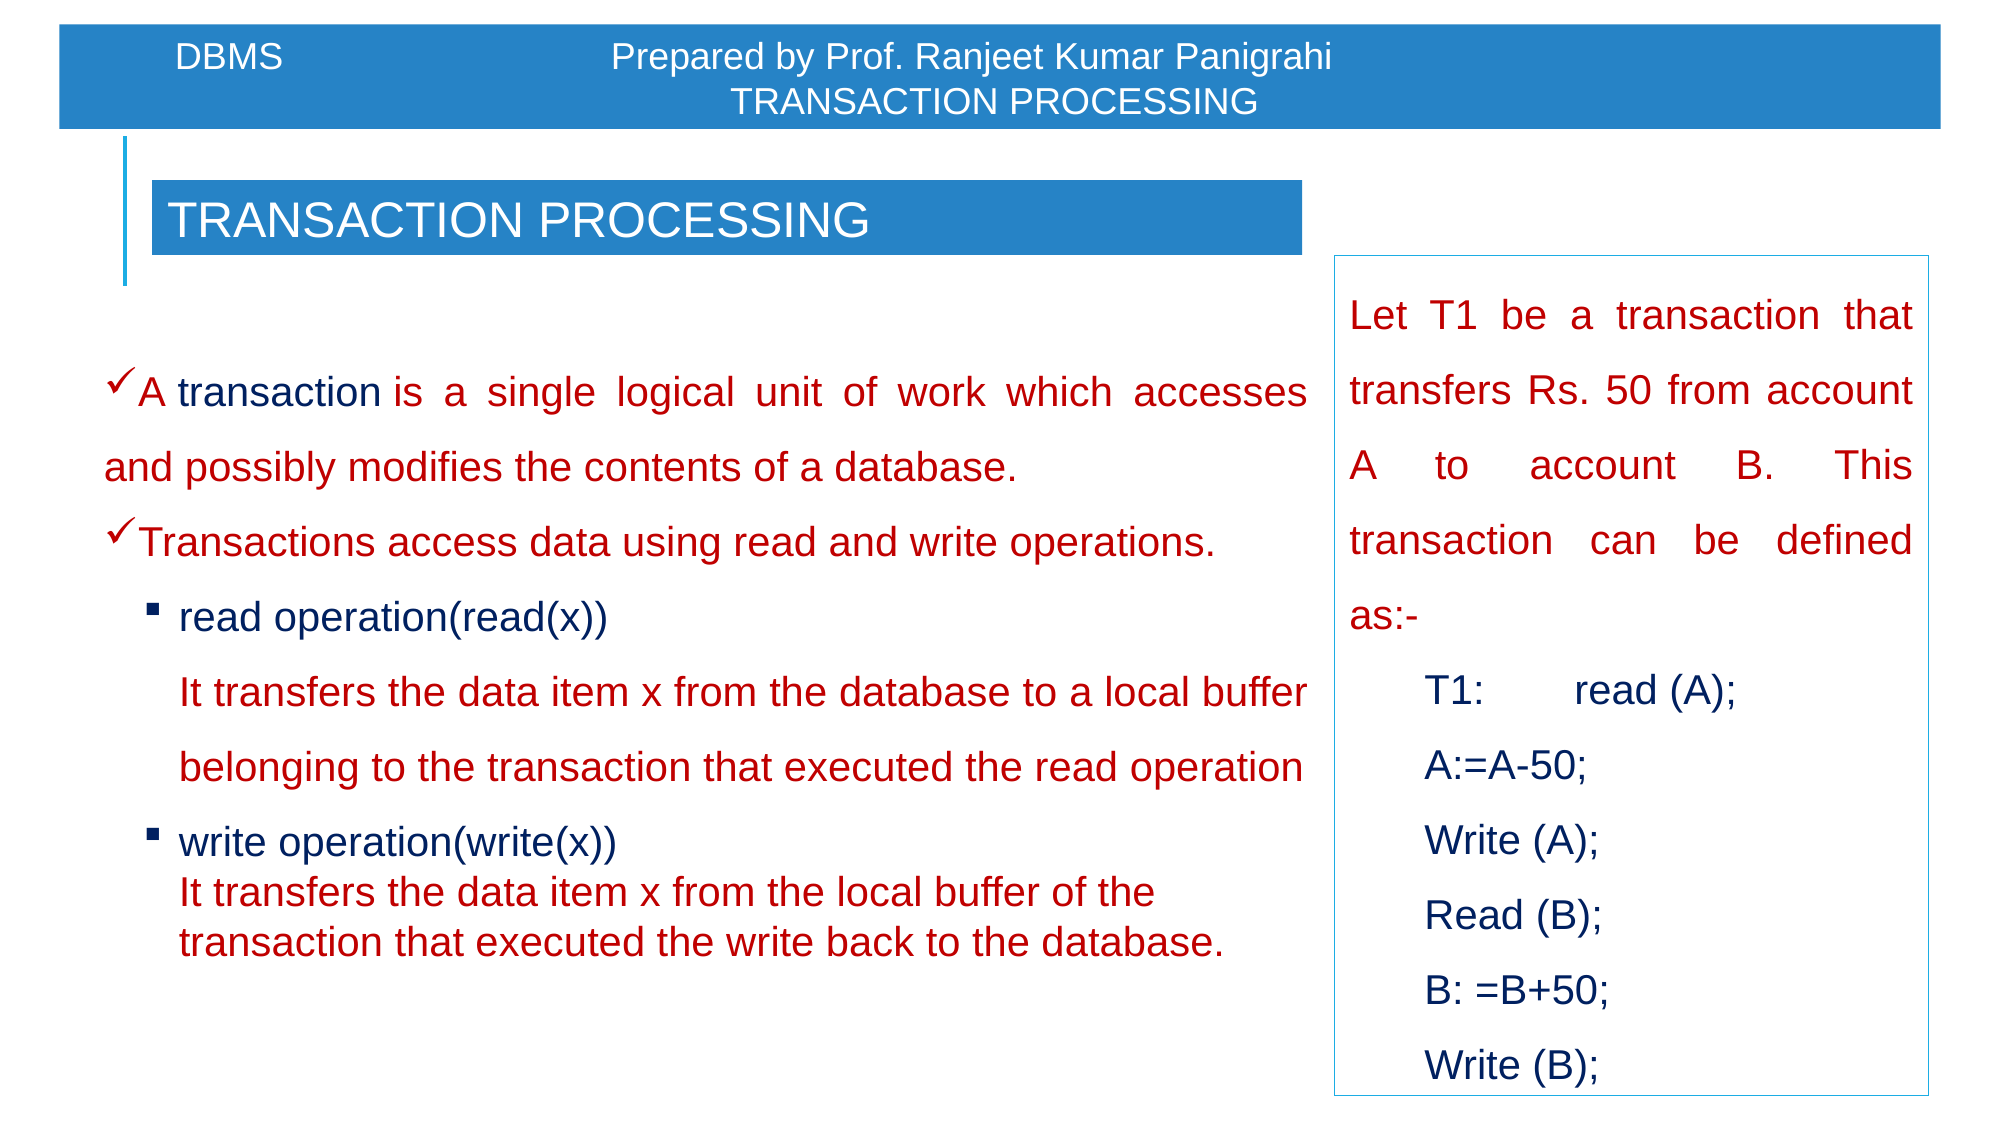

DBMS		             Prepared by Prof. Ranjeet Kumar Panigrahi				TRANSACTION PROCESSING
TRANSACTION PROCESSING
Let T1 be a transaction that transfers Rs. 50 from account A to account B. This transaction can be defined as:-
T1:	read (A);
A:=A-50;
Write (A);
Read (B);
B: =B+50;
Write (B);
A transaction is a single logical unit of work which accesses and possibly modifies the contents of a database.
Transactions access data using read and write operations.
read operation(read(x))
It transfers the data item x from the database to a local buffer belonging to the transaction that executed the read operation
write operation(write(x))
It transfers the data item x from the local buffer of the transaction that executed the write back to the database.